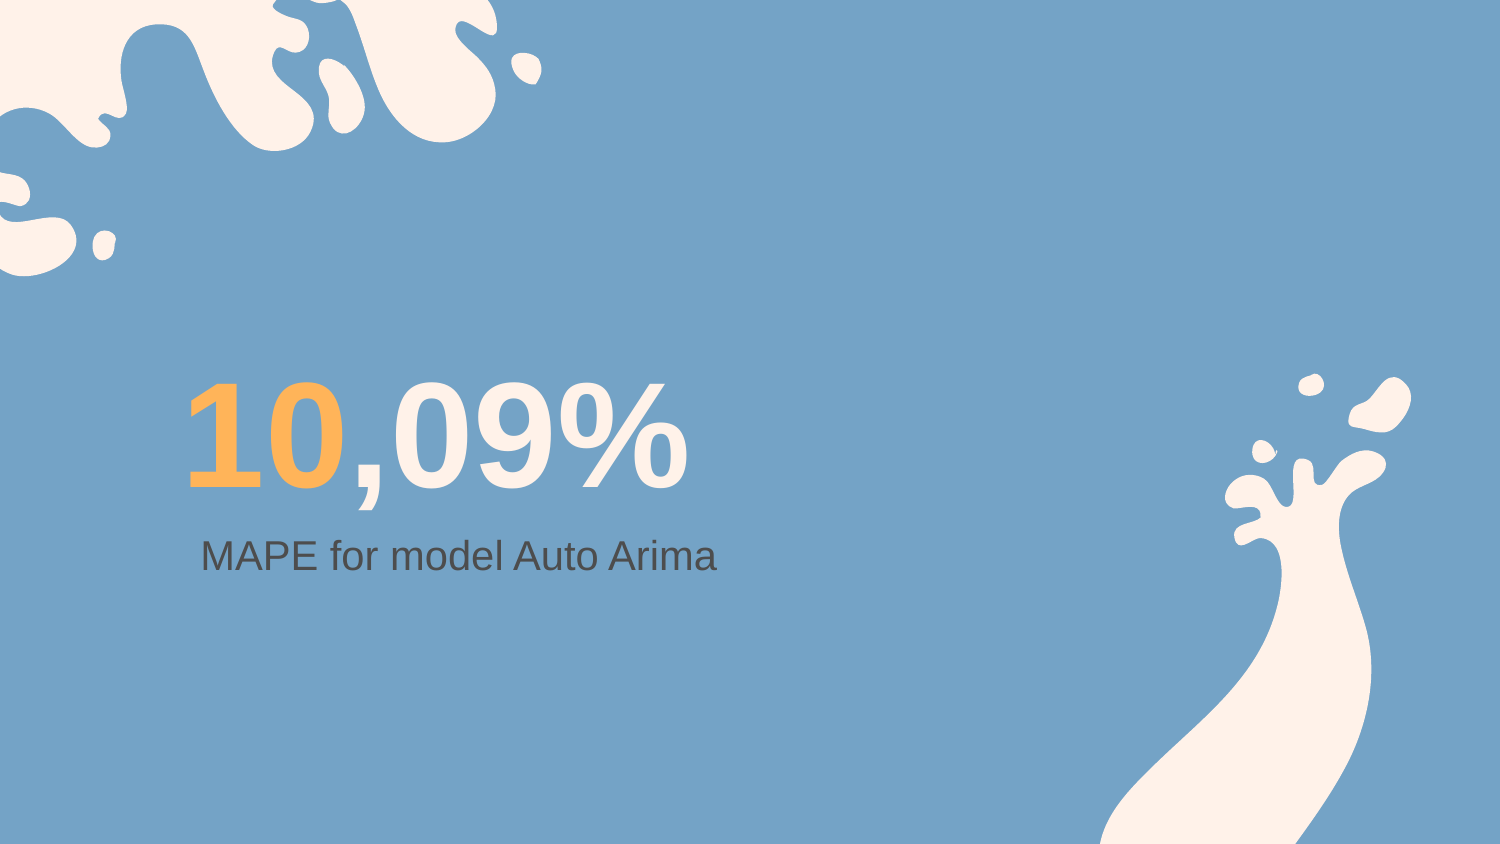

# 10,09%
MAPE for model Auto Arima